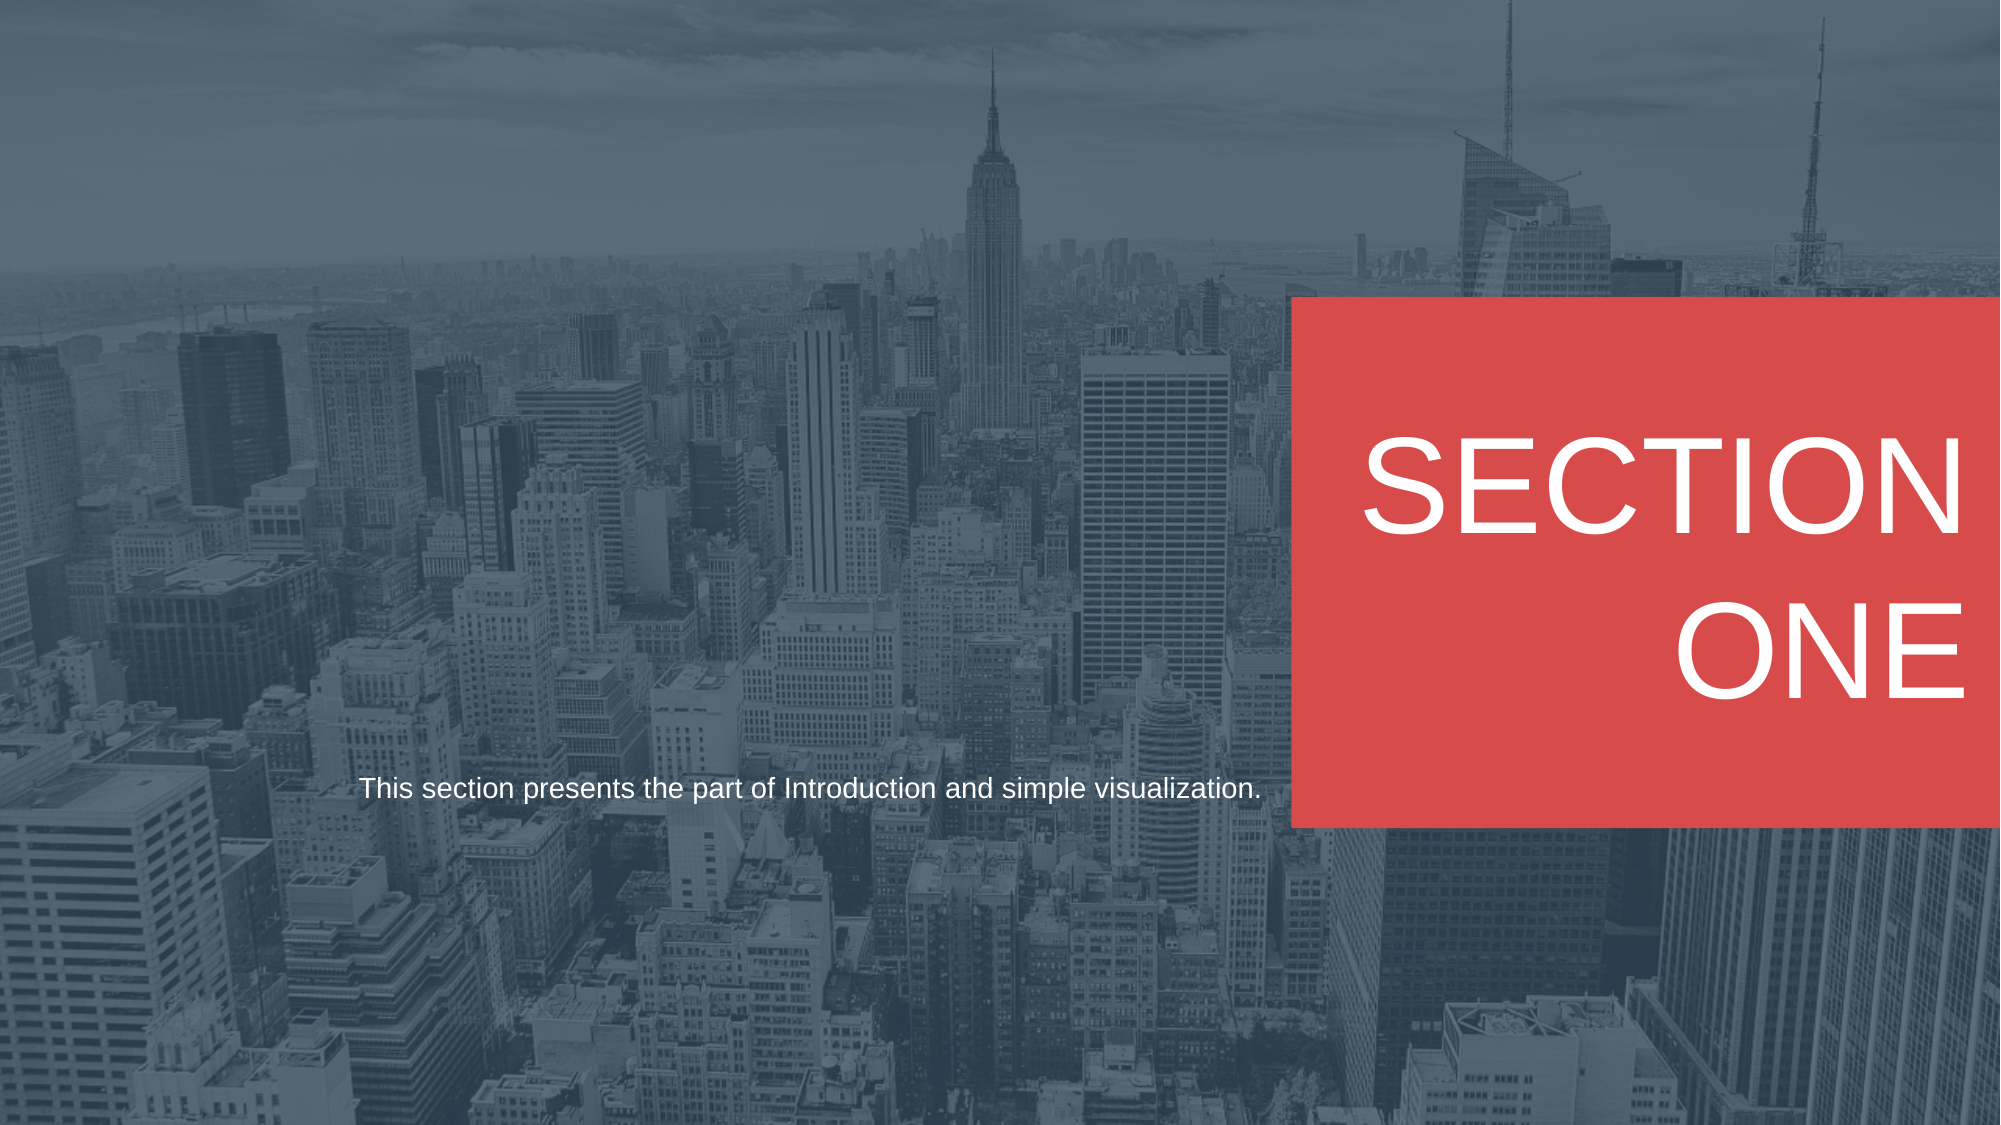

SECTION
ONE
This section presents the part of Introduction and simple visualization.